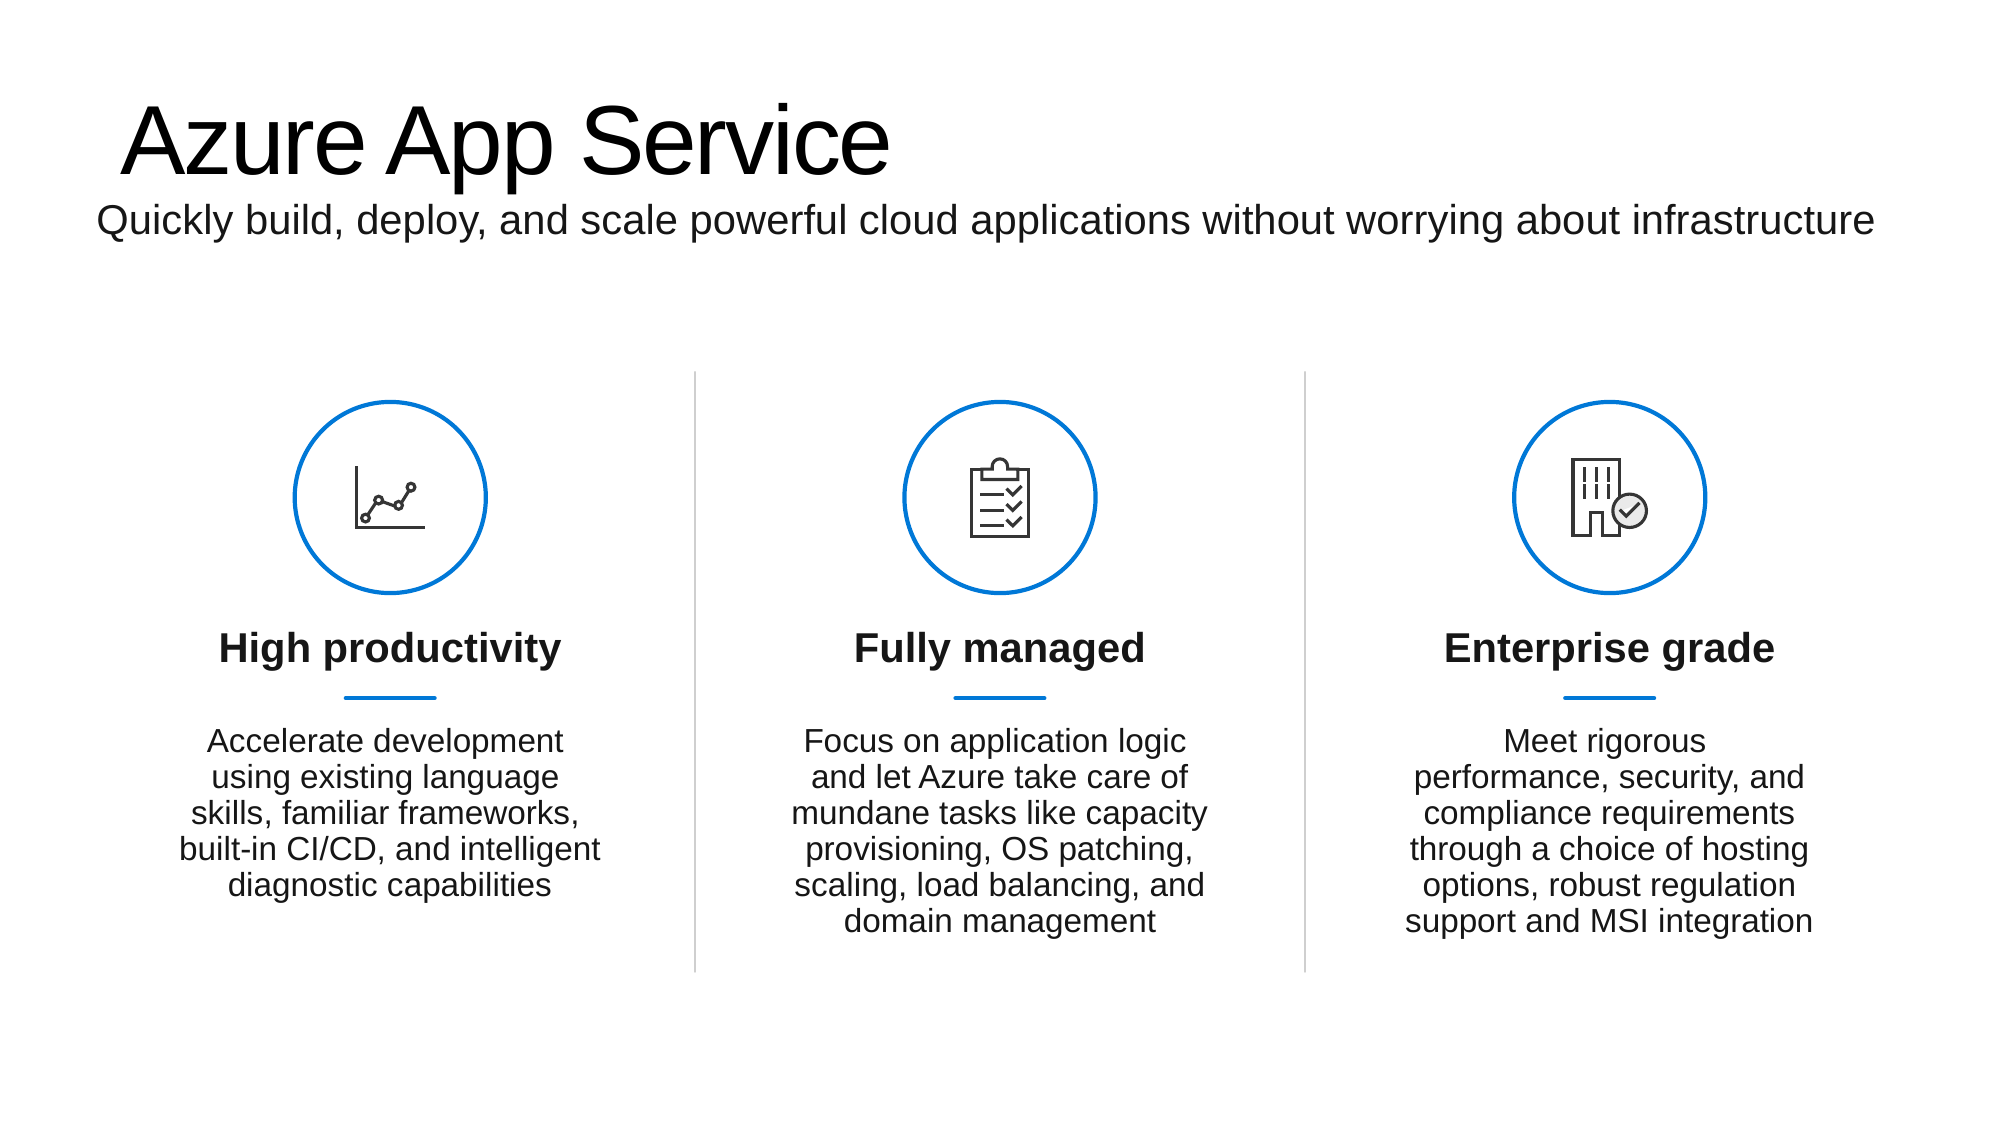

# Azure App Service
Quickly build, deploy, and scale powerful cloud applications without worrying about infrastructure

High productivity
Fully managed
Enterprise grade
Accelerate development
using existing language
skills, familiar frameworks,
built-in CI/CD, and intelligent diagnostic capabilities
Focus on application logic
and let Azure take care of mundane tasks like capacity provisioning, OS patching, scaling, load balancing, and domain management
Meet rigorous
performance, security, and compliance requirements through a choice of hosting options, robust regulation support and MSI integration